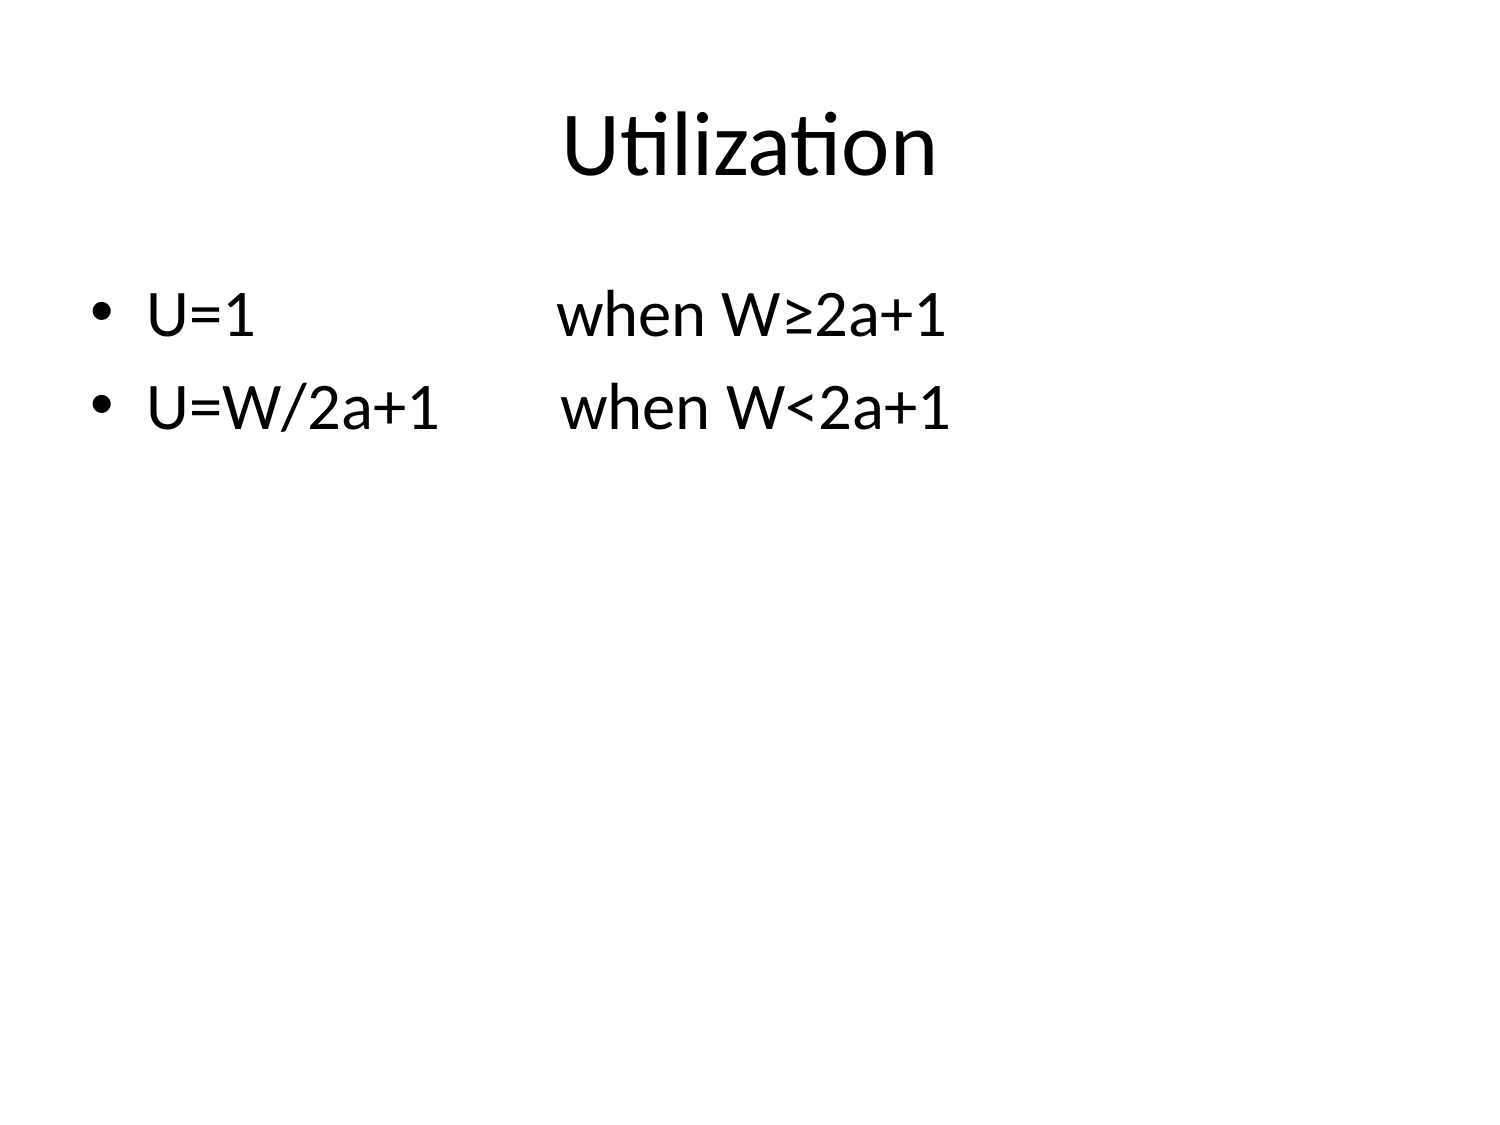

# Utilization
U=1                    when W≥2a+1
U=W/2a+1        when W<2a+1